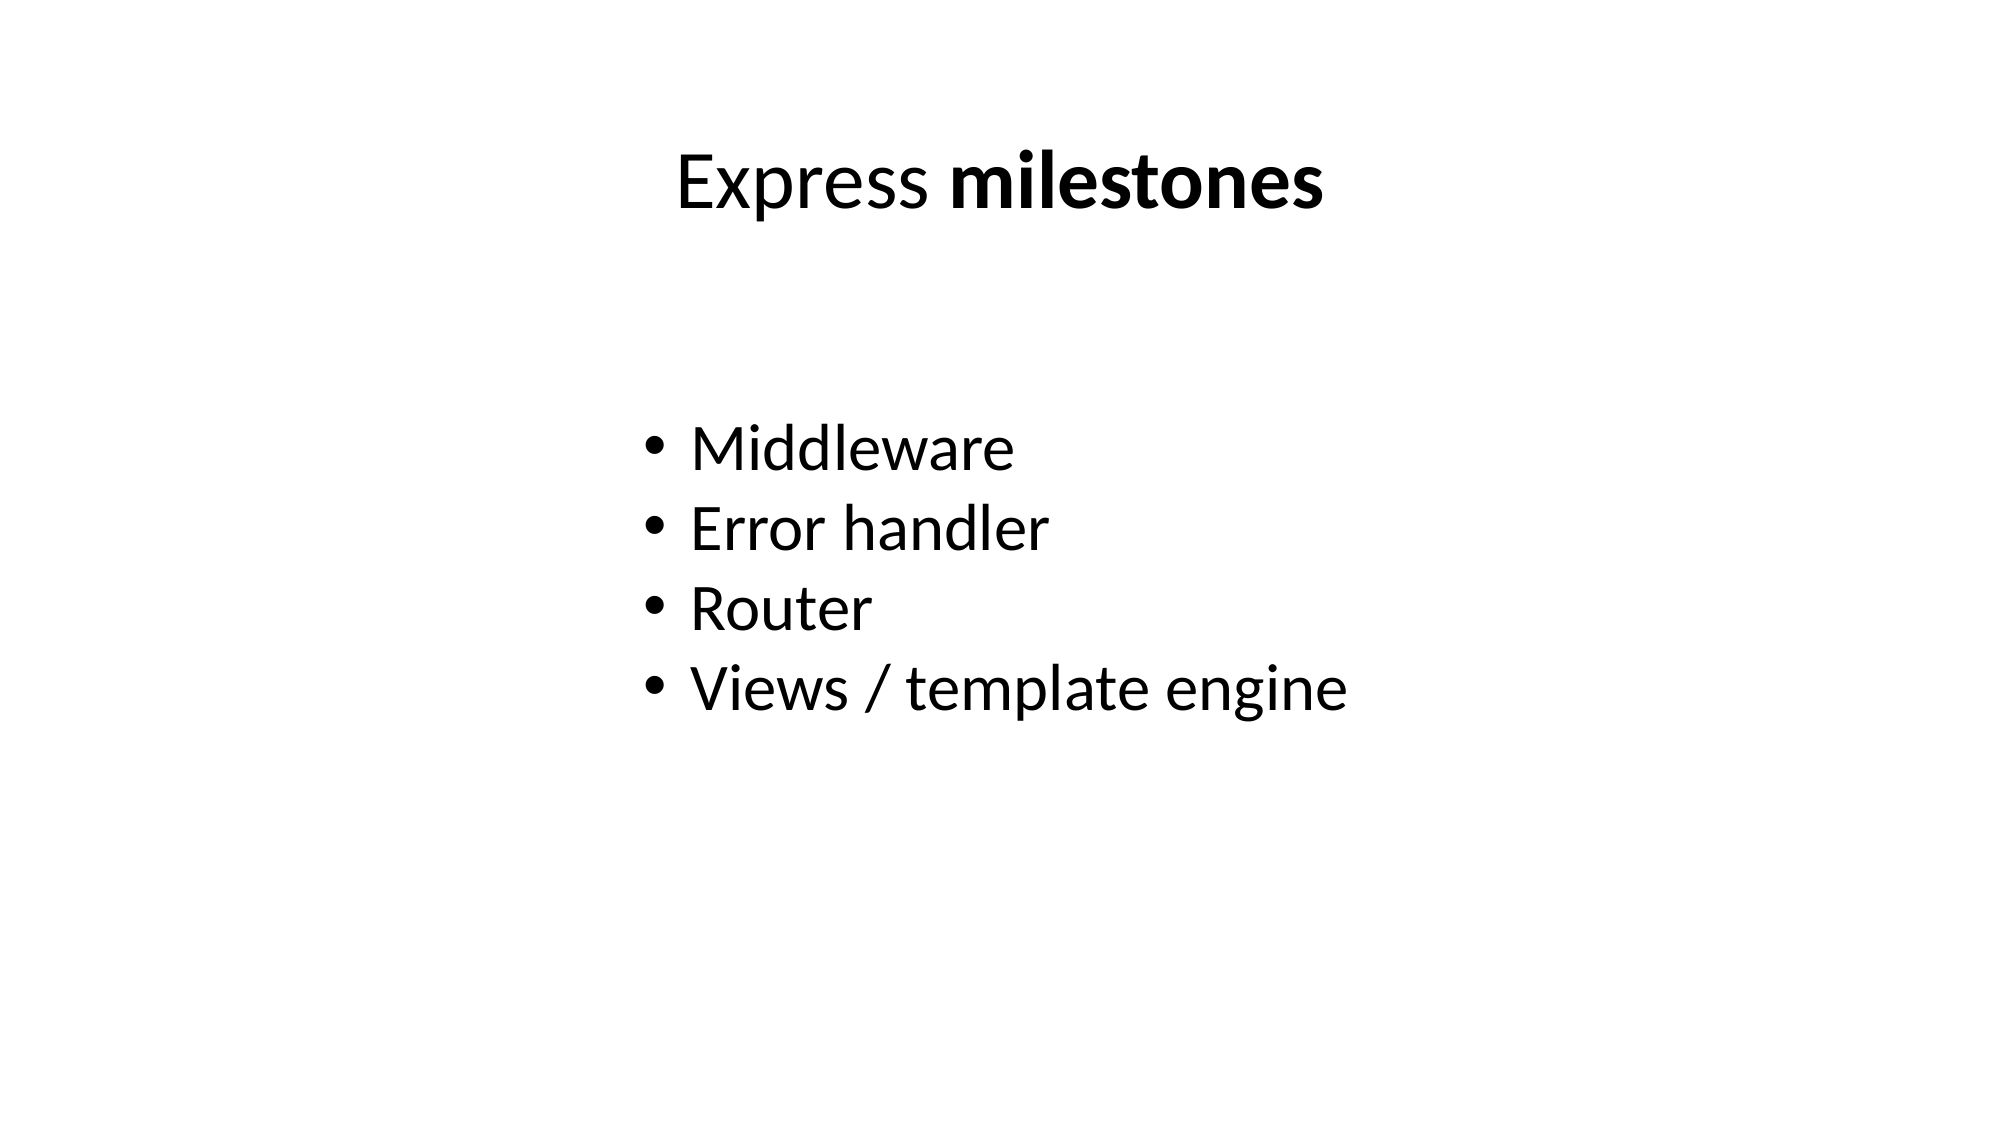

Express milestones
Middleware
Error handler
Router
Views / template engine